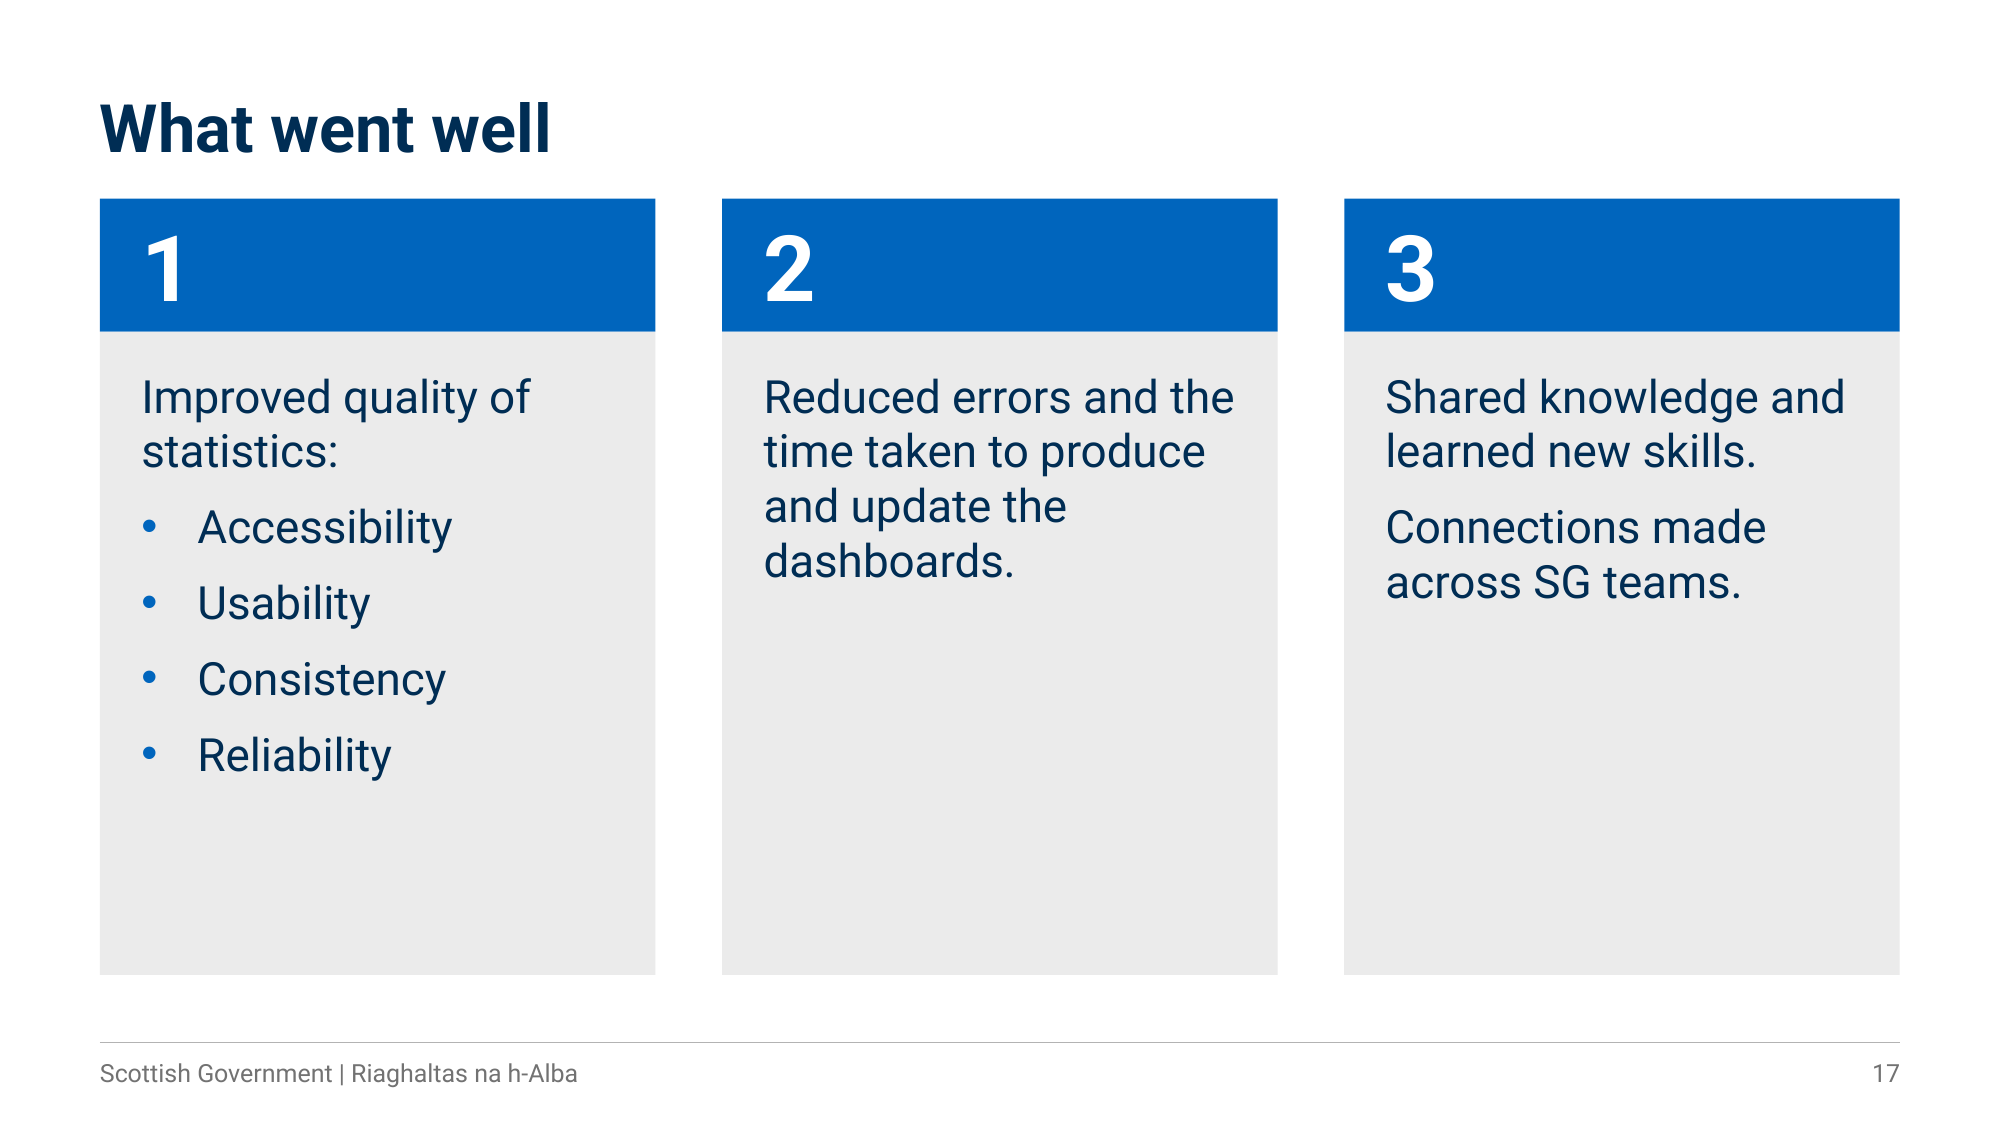

# What went well
1
2
3
Improved quality of statistics:
Accessibility
Usability
Consistency
Reliability
Reduced errors and the time taken to produce and update the dashboards.
Shared knowledge and learned new skills.
Connections made across SG teams.
17
Scottish Government | Riaghaltas na h-Alba